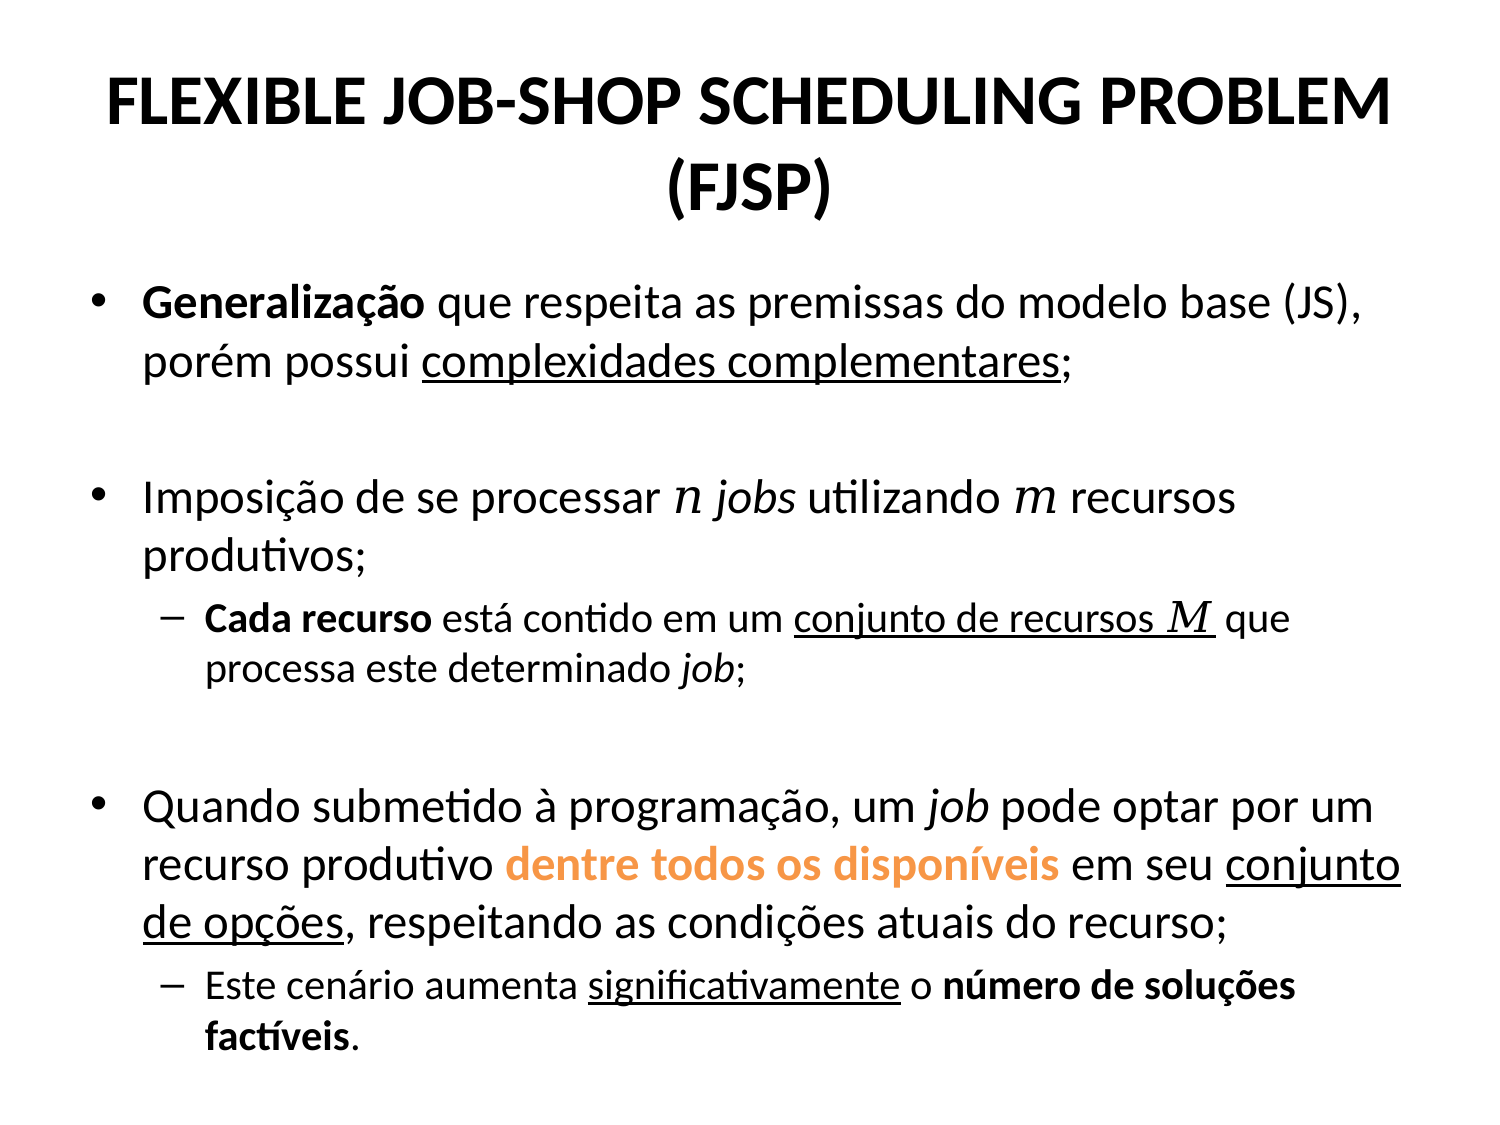

# FLEXIBLE JOB-SHOP SCHEDULING PROBLEM (FJSP)
Generalização que respeita as premissas do modelo base (JS), porém possui complexidades complementares;

Imposição de se processar 𝑛 jobs utilizando 𝑚 recursos produtivos;
Cada recurso está contido em um conjunto de recursos 𝑀 que processa este determinado job;

Quando submetido à programação, um job pode optar por um recurso produtivo dentre todos os disponíveis em seu conjunto de opções, respeitando as condições atuais do recurso;
Este cenário aumenta significativamente o número de soluções factíveis.